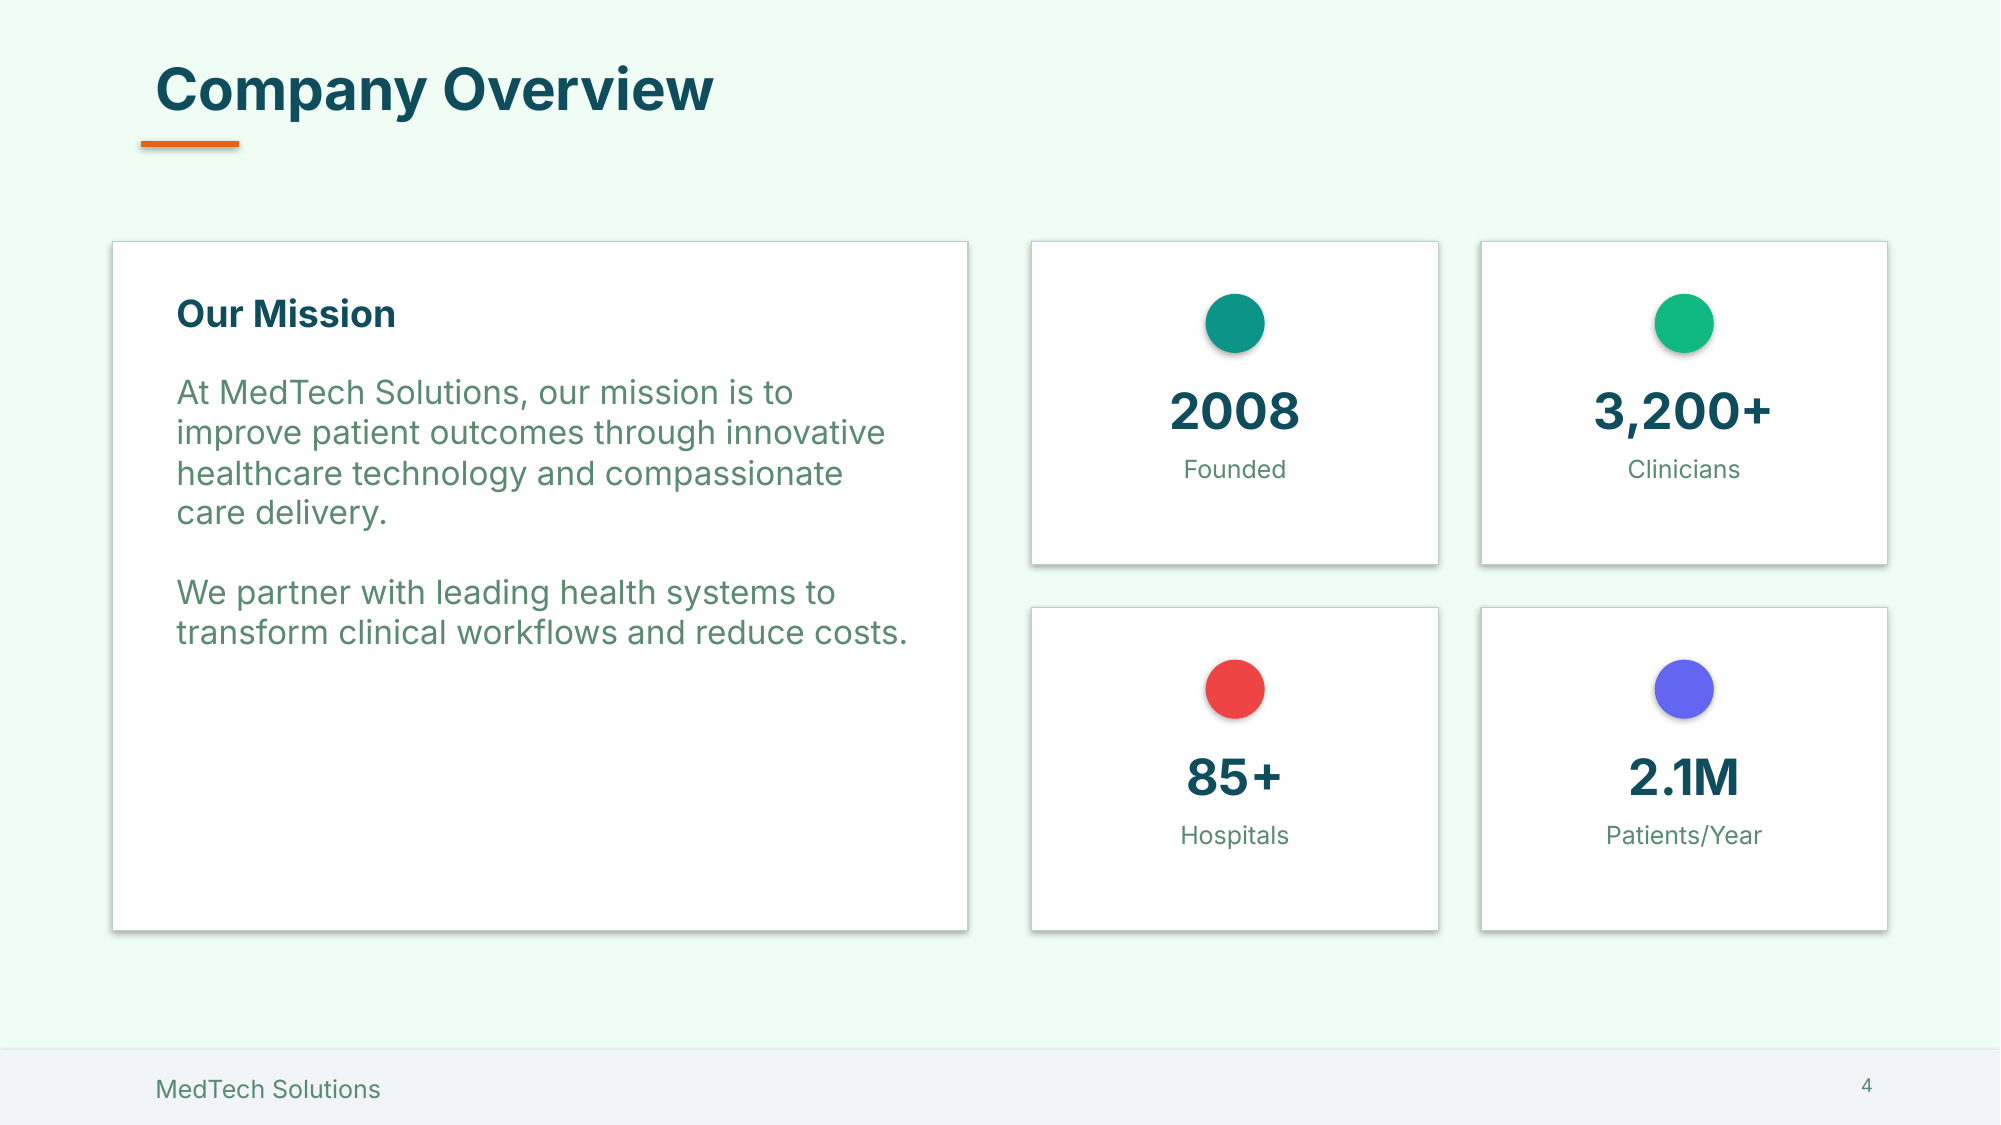

Company Overview

Our Mission

At MedTech Solutions, our mission is to improve patient outcomes through innovative healthcare technology and compassionate care delivery.

We partner with leading health systems to transform clinical workflows and reduce costs.
2008
3,200+
Founded
Clinicians

85+
2.1M
Hospitals
Patients/Year

MedTech Solutions
4